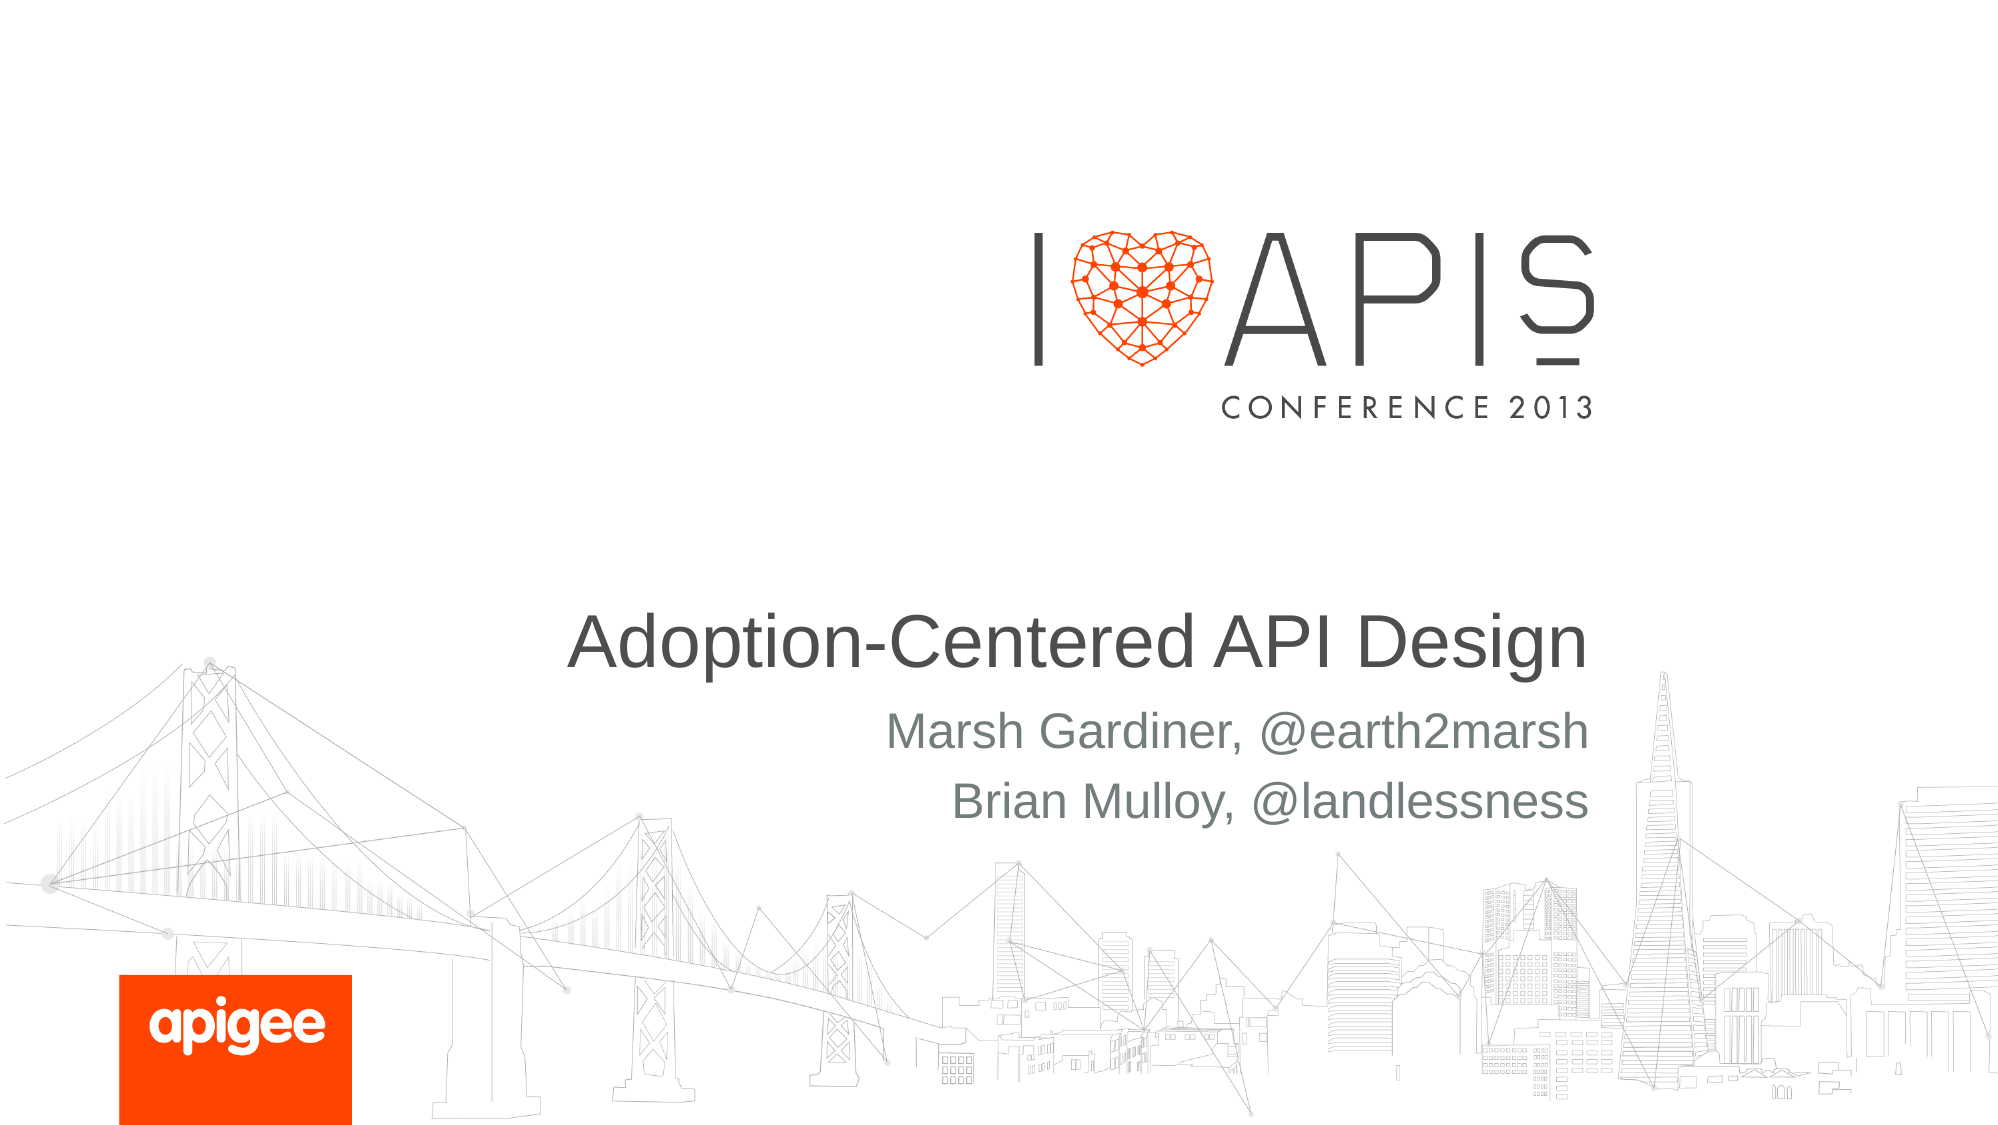

# Adoption-Centered API Design
Marsh Gardiner, @earth2marsh
Brian Mulloy, @landlessness